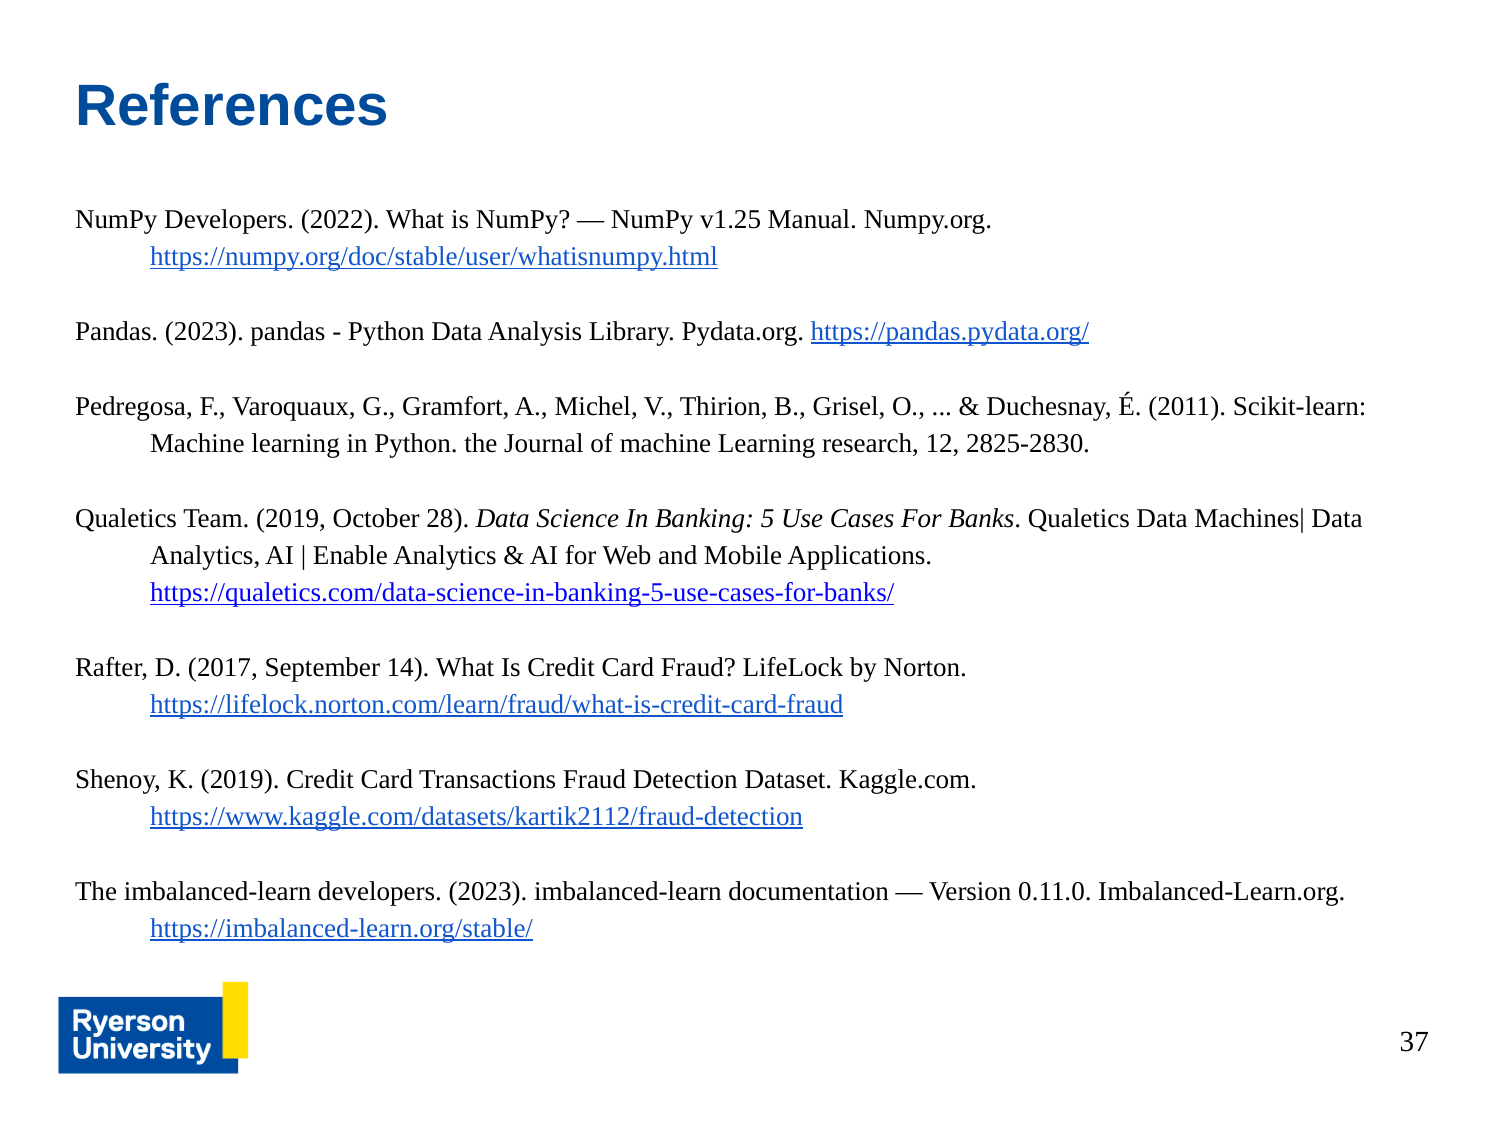

# References
NumPy Developers. (2022). What is NumPy? — NumPy v1.25 Manual. Numpy.org. https://numpy.org/doc/stable/user/whatisnumpy.html

Pandas. (2023). pandas - Python Data Analysis Library. Pydata.org. https://pandas.pydata.org/

Pedregosa, F., Varoquaux, G., Gramfort, A., Michel, V., Thirion, B., Grisel, O., ... & Duchesnay, É. (2011). Scikit-learn: Machine learning in Python. the Journal of machine Learning research, 12, 2825-2830.

‌Qualetics Team. (2019, October 28). Data Science In Banking: 5 Use Cases For Banks. Qualetics Data Machines| Data Analytics, AI | Enable Analytics & AI for Web and Mobile Applications. https://qualetics.com/data-science-in-banking-5-use-cases-for-banks/

Rafter, D. (2017, September 14). What Is Credit Card Fraud? LifeLock by Norton. https://lifelock.norton.com/learn/fraud/what-is-credit-card-fraud

Shenoy, K. (2019). Credit Card Transactions Fraud Detection Dataset. Kaggle.com. https://www.kaggle.com/datasets/kartik2112/fraud-detection

The imbalanced-learn developers. (2023). imbalanced-learn documentation — Version 0.11.0. Imbalanced-Learn.org. https://imbalanced-learn.org/stable/
37